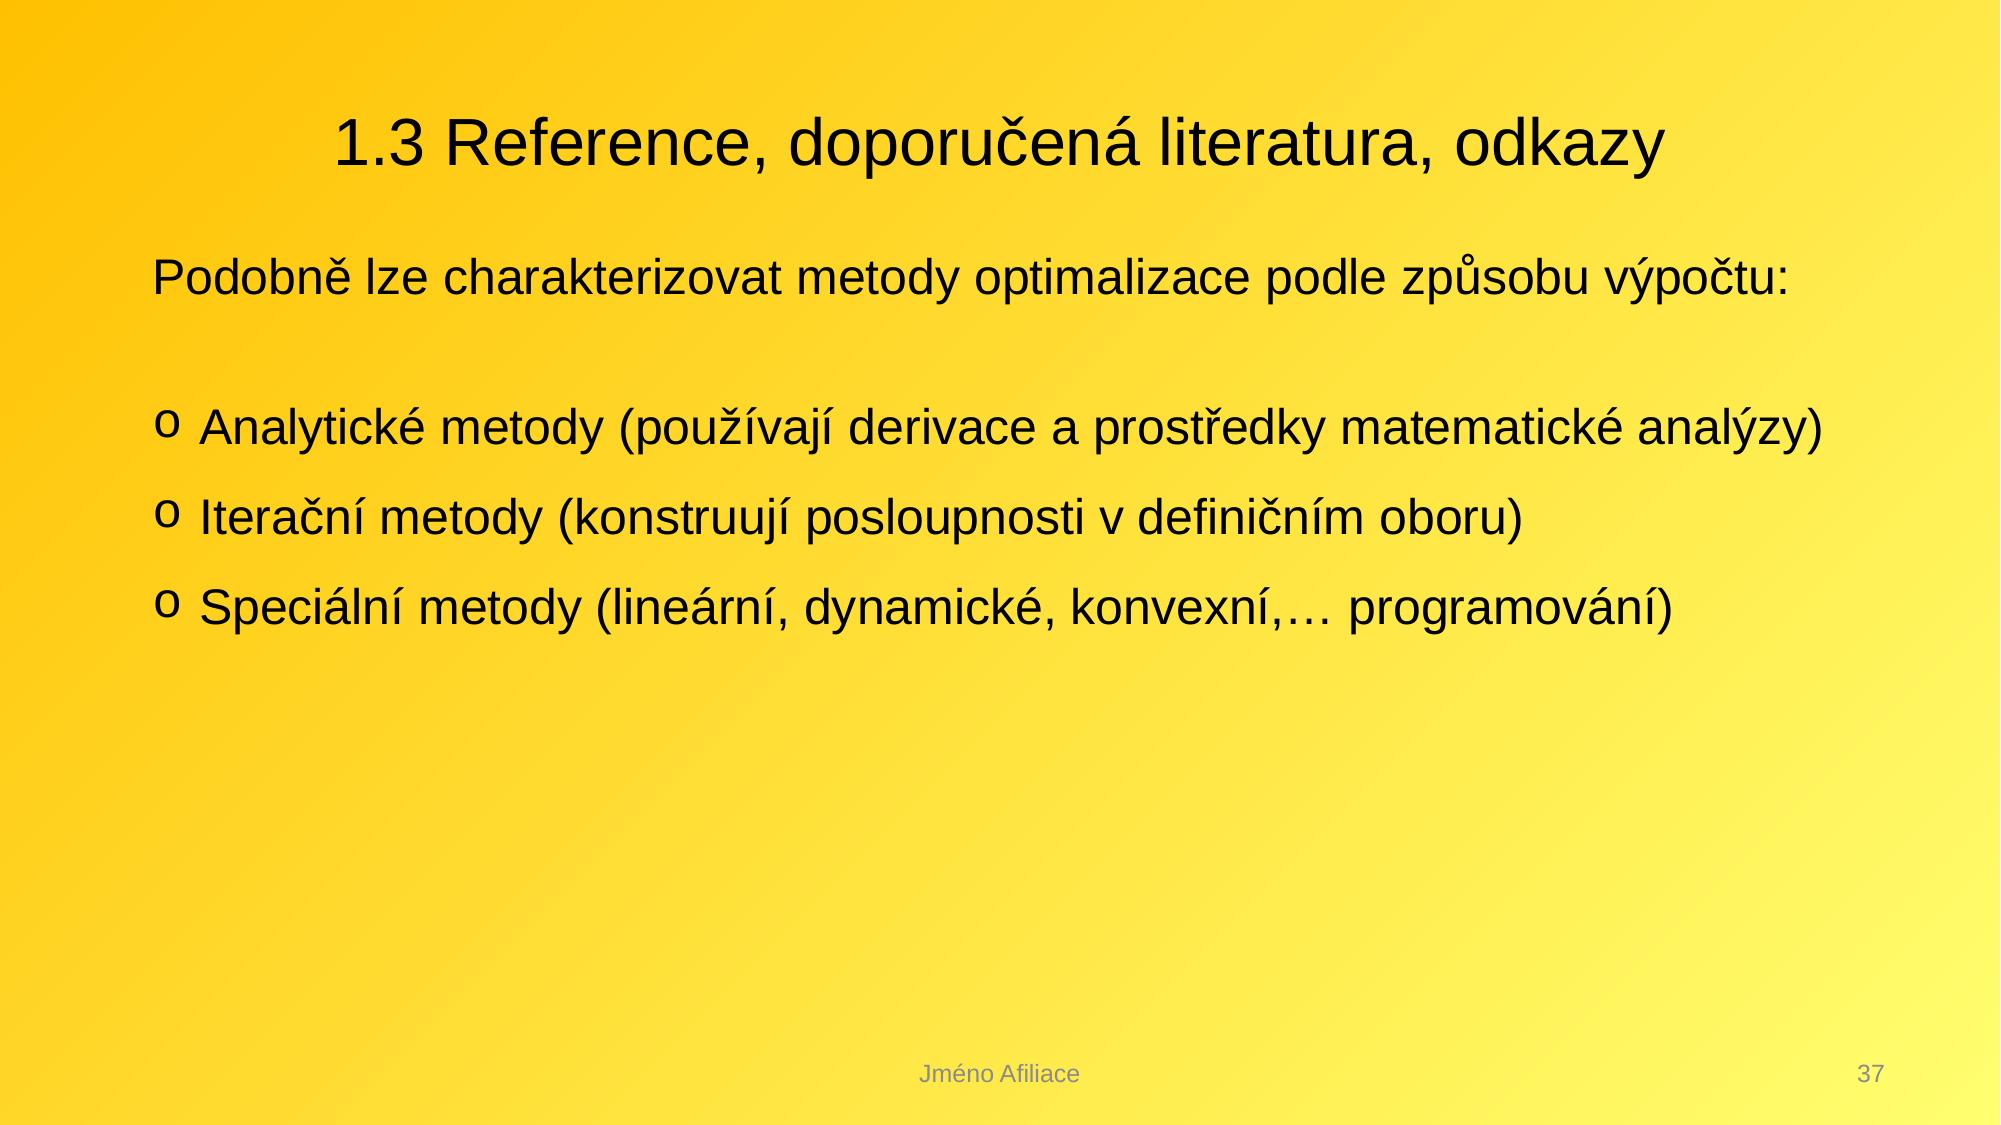

# 1.3 Reference, doporučená literatura, odkazy
Podobně lze charakterizovat metody optimalizace podle způsobu výpočtu:

Analytické metody (používají derivace a prostředky matematické analýzy)
Iterační metody (konstruují posloupnosti v definičním oboru)
Speciální metody (lineární, dynamické, konvexní,… programování)
Jméno Afiliace
37